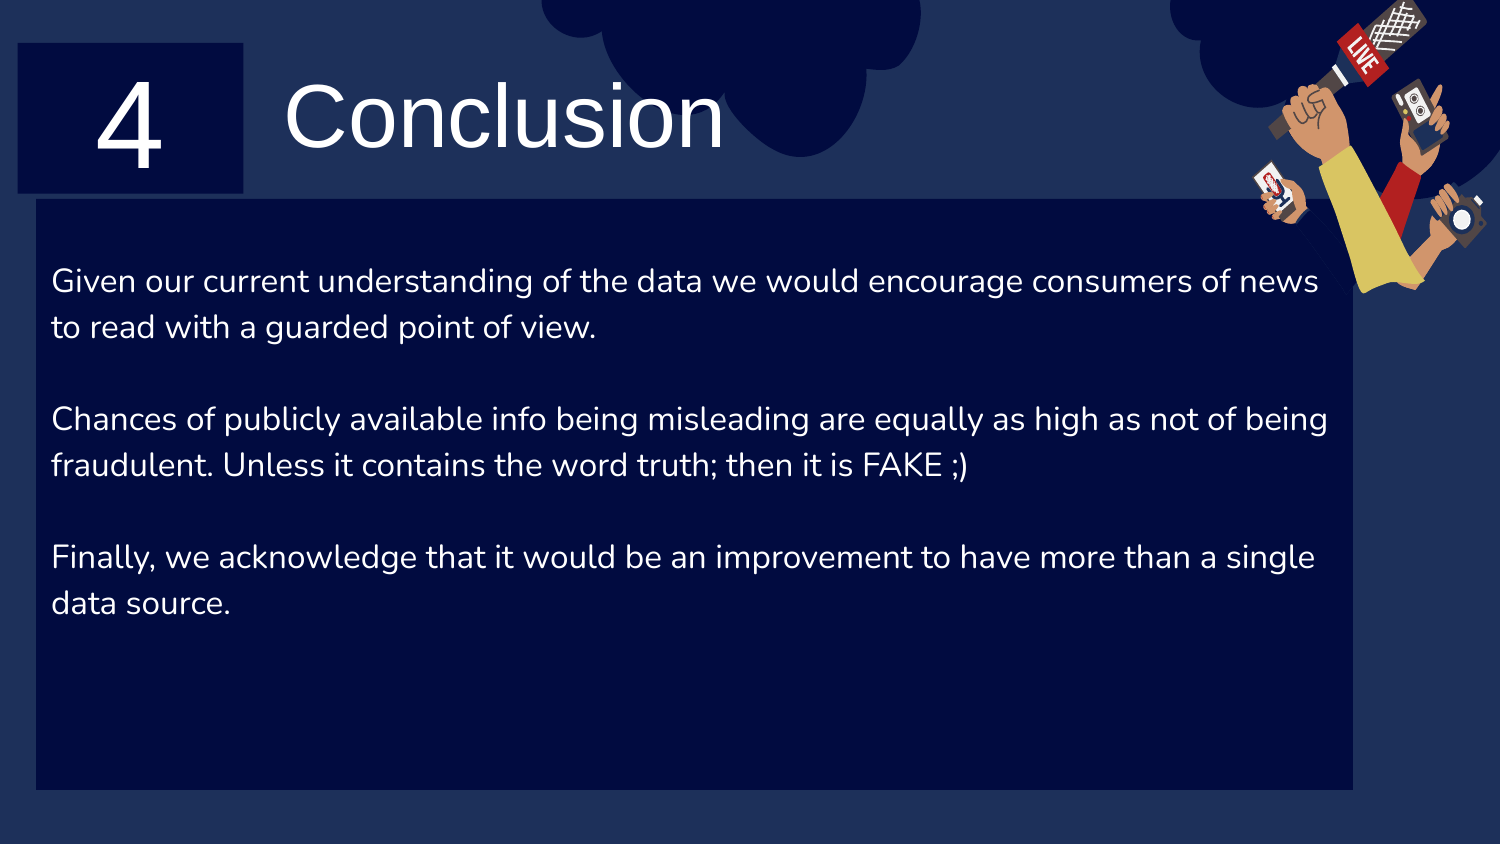

# Conclusion
4

Given our current understanding of the data we would encourage consumers of news to read with a guarded point of view.

Chances of publicly available info being misleading are equally as high as not of being fraudulent. Unless it contains the word truth; then it is FAKE ;)

Finally, we acknowledge that it would be an improvement to have more than a single data source.